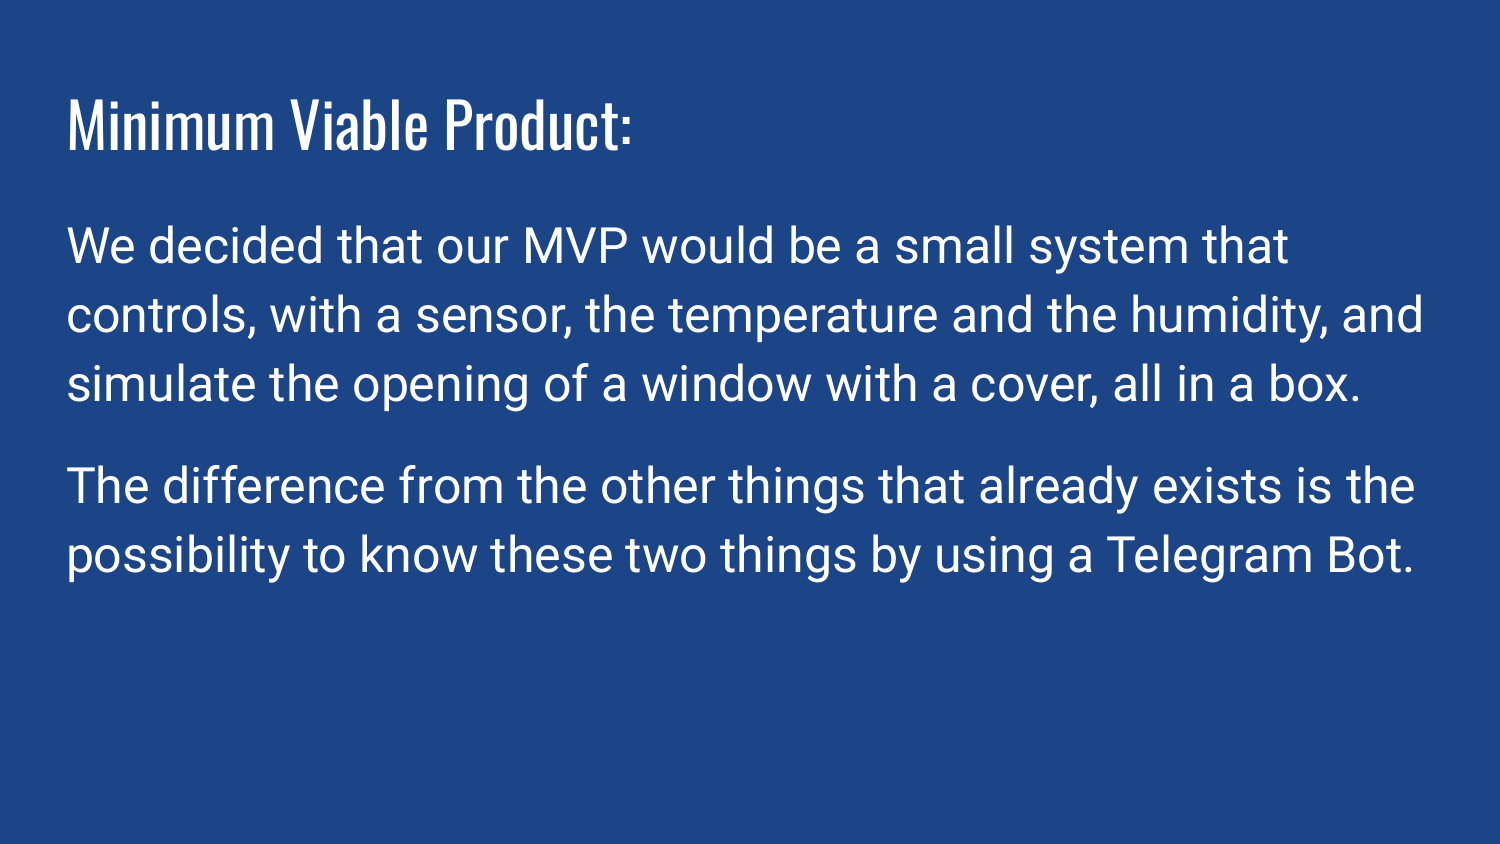

# Minimum Viable Product:
We decided that our MVP would be a small system that controls, with a sensor, the temperature and the humidity, and simulate the opening of a window with a cover, all in a box.
The difference from the other things that already exists is the possibility to know these two things by using a Telegram Bot.